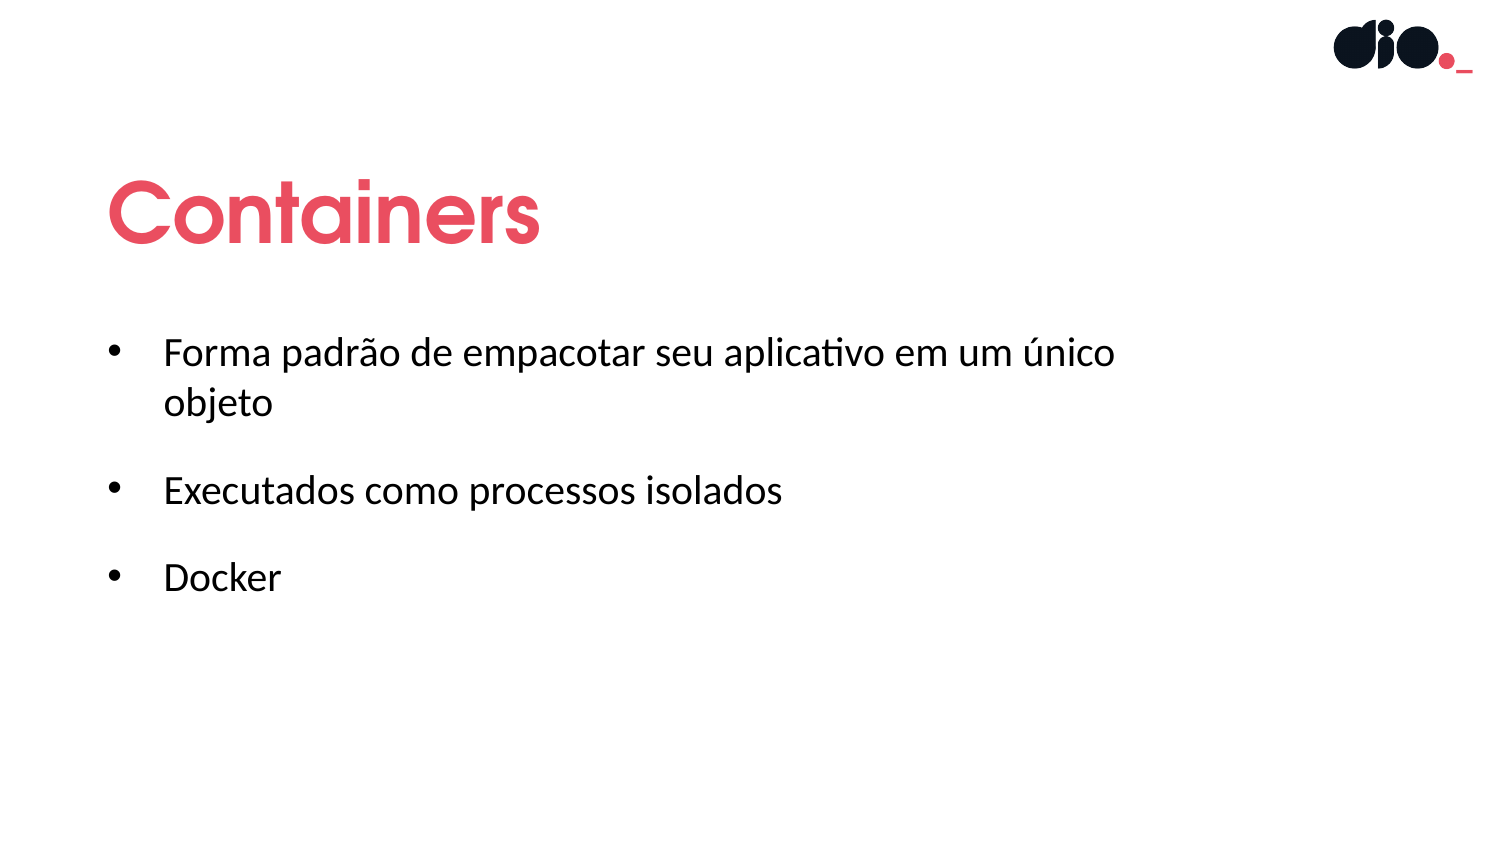

Containers
Forma padrão de empacotar seu aplicativo em um único objeto
Executados como processos isolados
Docker